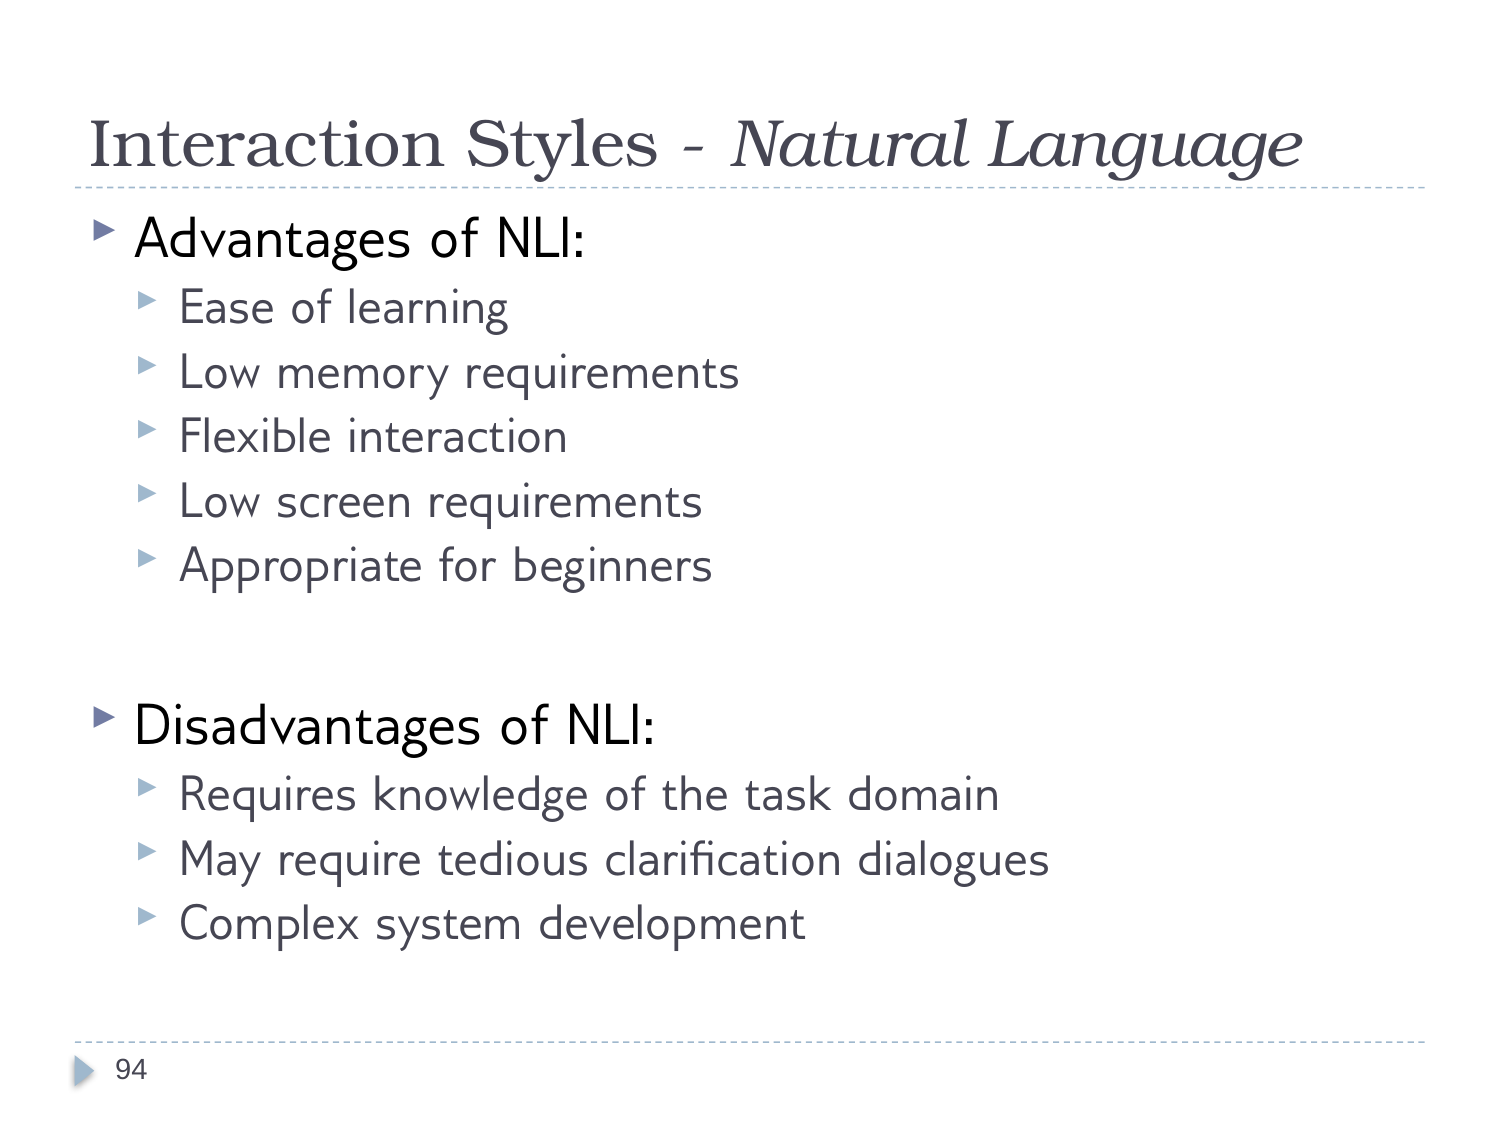

# Interaction Styles - Natural Language
Advantages of NLI:
Ease of learning
Low memory requirements
Flexible interaction
Low screen requirements
Appropriate for beginners

Disadvantages of NLI:
Requires knowledge of the task domain
May require tedious clarification dialogues
Complex system development
94